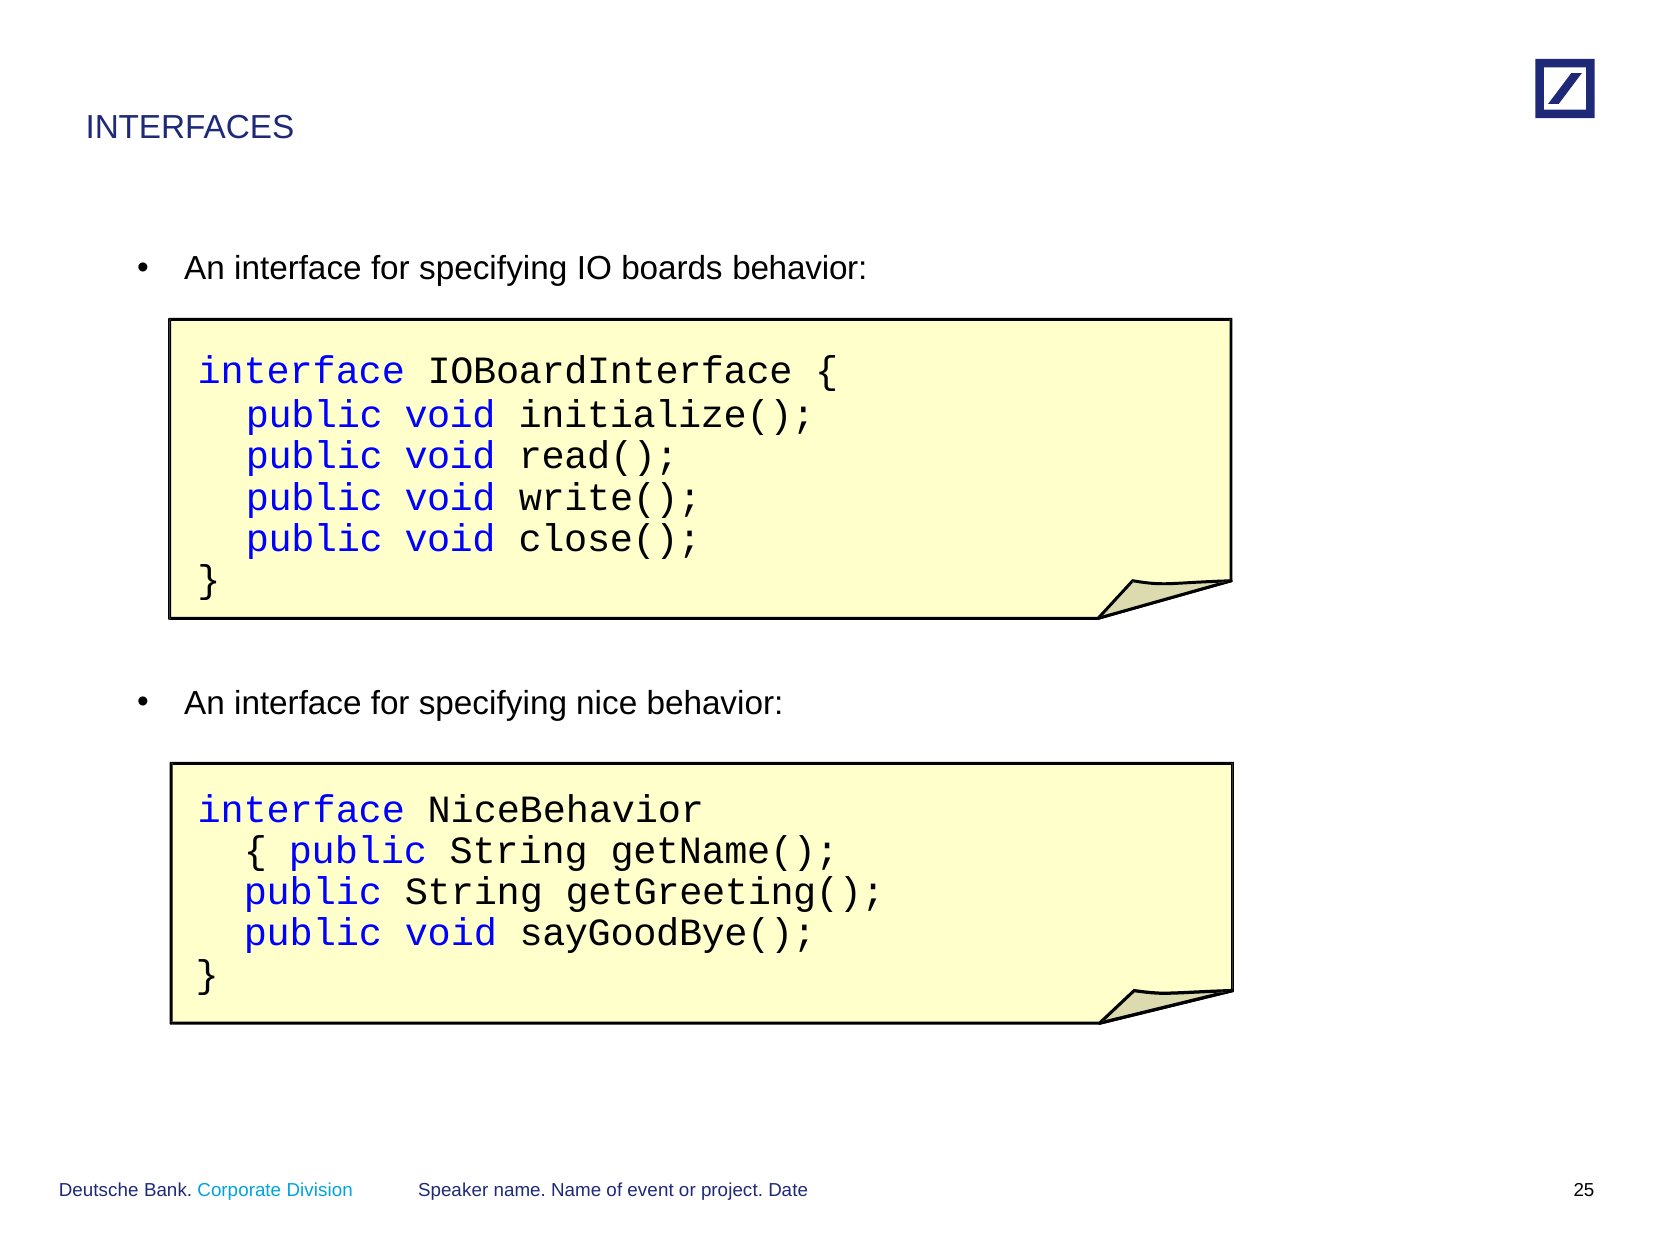

# INTERFACES
An interface for specifying IO boards behavior:

interface IOBoardInterface {
| public | void | initialize(); |
| --- | --- | --- |
| public | void | read(); |
| public | void | write(); |
| public | void | close(); |
| } |  |  |
An interface for specifying nice behavior:

interface NiceBehavior { public String getName(); public String getGreeting(); public void sayGoodBye();
}
Speaker name. Name of event or project. Date
25